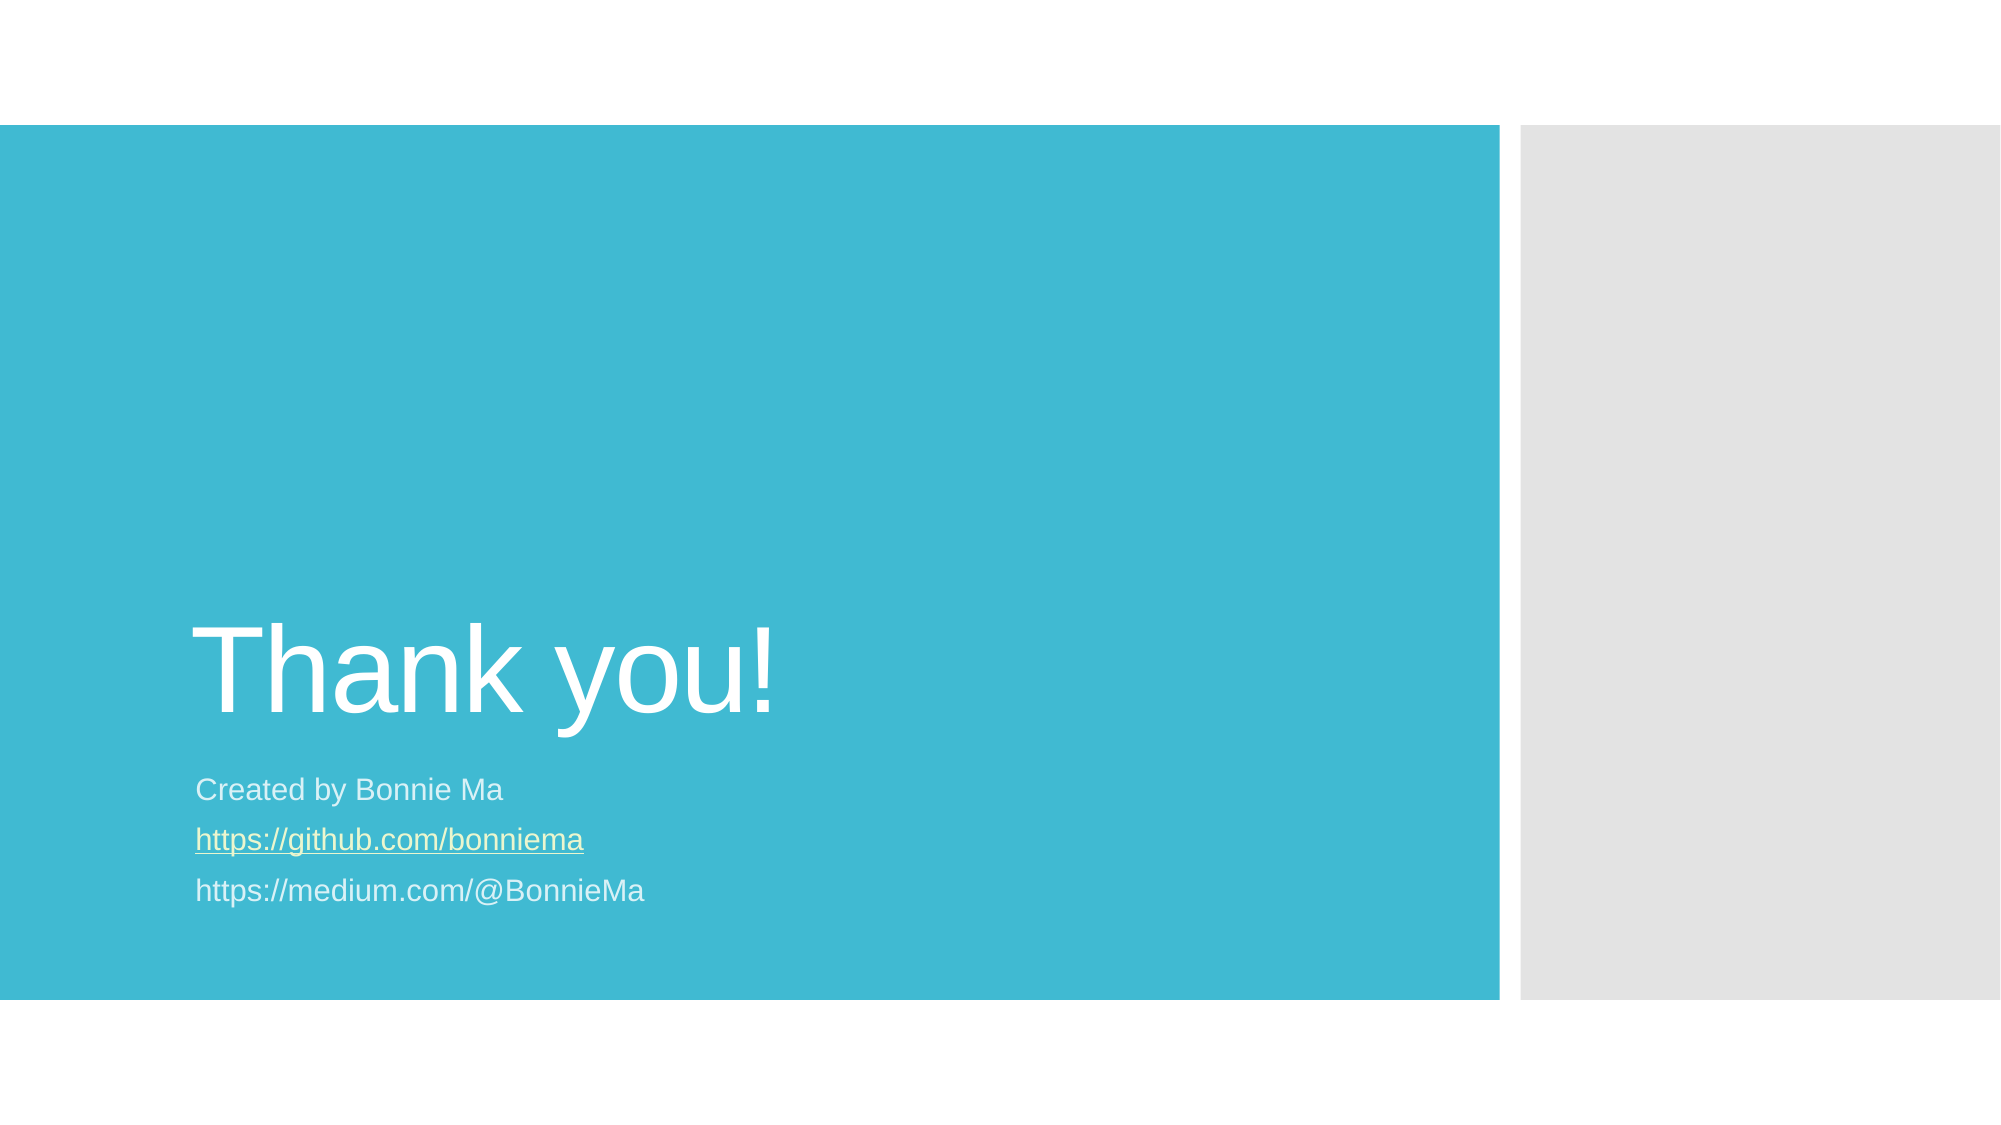

# Thank you!
Created by Bonnie Ma
https://github.com/bonniema
https://medium.com/@BonnieMa